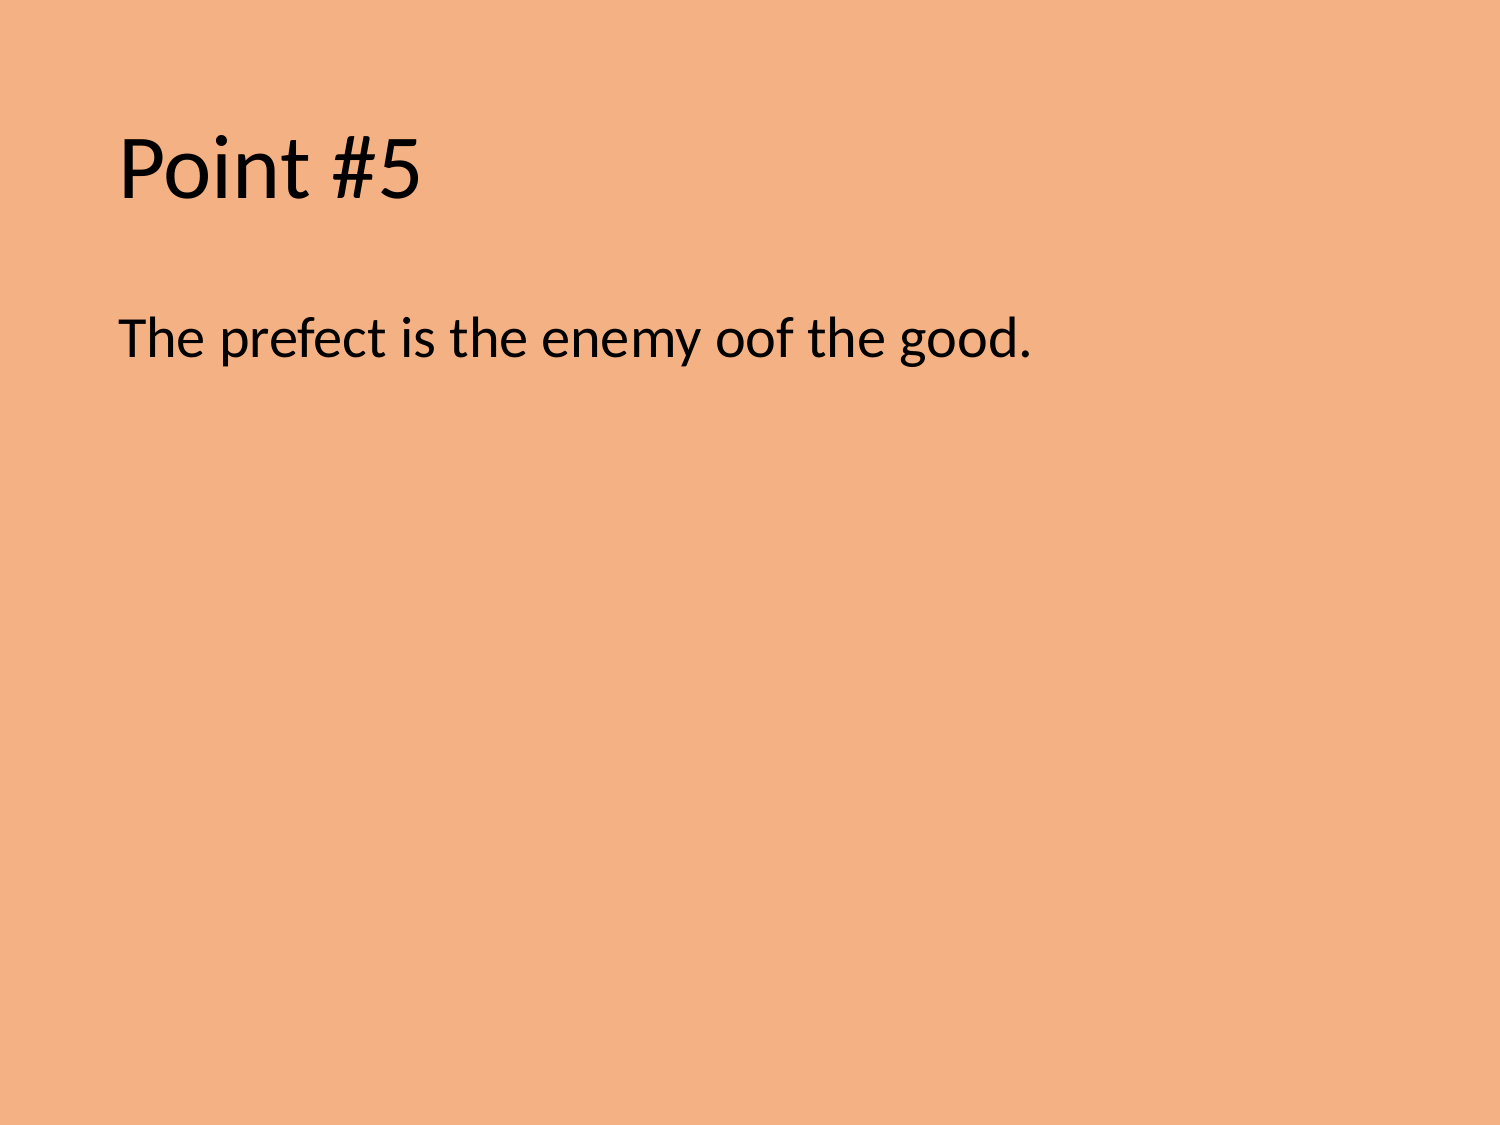

# Point #5
The prefect is the enemy oof the good.